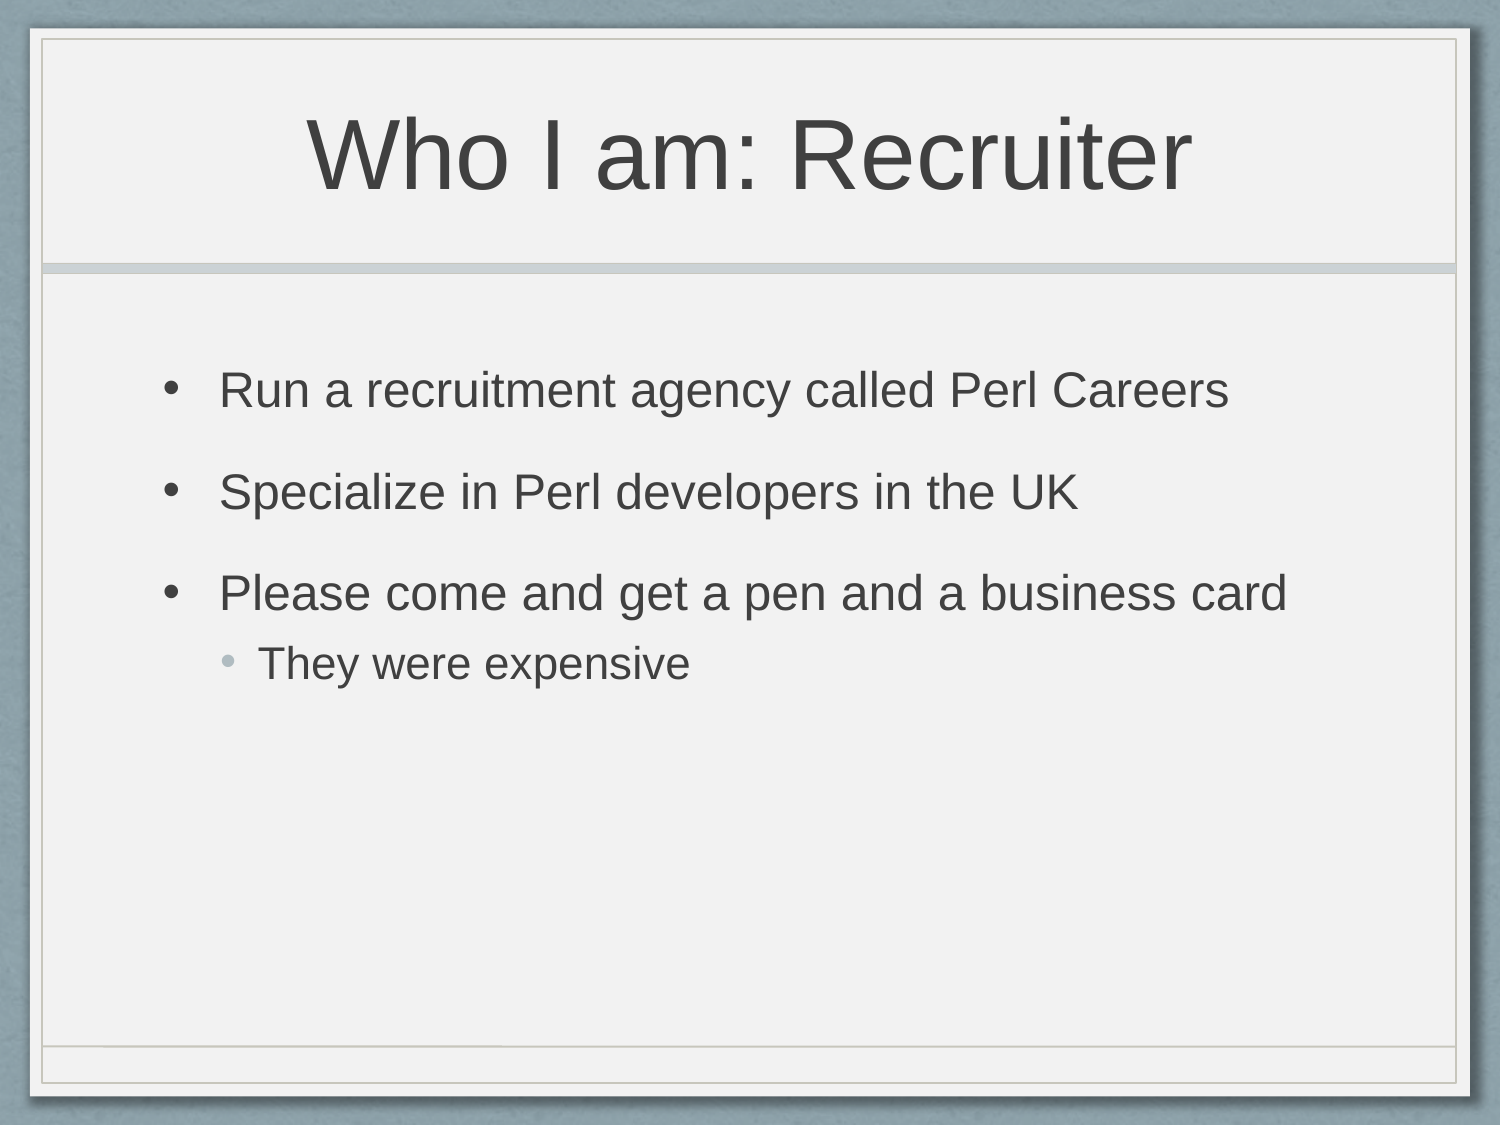

# Who I am: Recruiter
Run a recruitment agency called Perl Careers
Specialize in Perl developers in the UK
Please come and get a pen and a business card
They were expensive